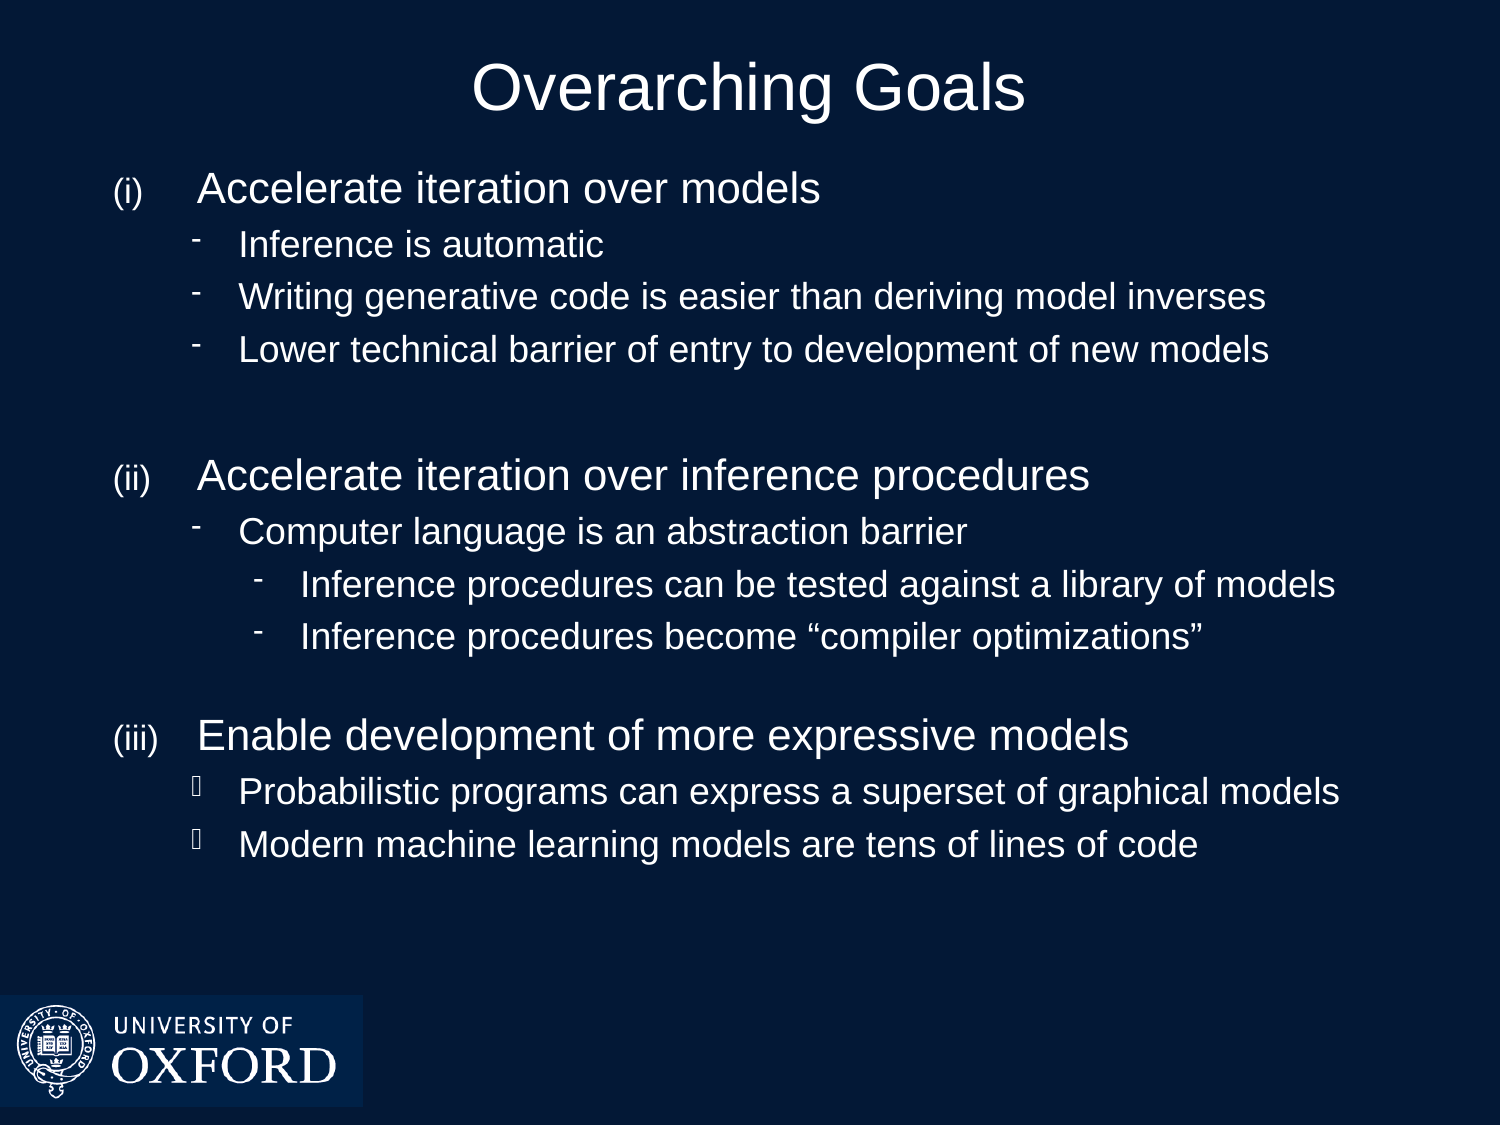

# Overarching Goals
Accelerate iteration over models
Inference is automatic
Writing generative code is easier than deriving model inverses
Lower technical barrier of entry to development of new models

Accelerate iteration over inference procedures
Computer language is an abstraction barrier
Inference procedures can be tested against a library of models
Inference procedures become “compiler optimizations”

Enable development of more expressive models
Probabilistic programs can express a superset of graphical models
Modern machine learning models are tens of lines of code